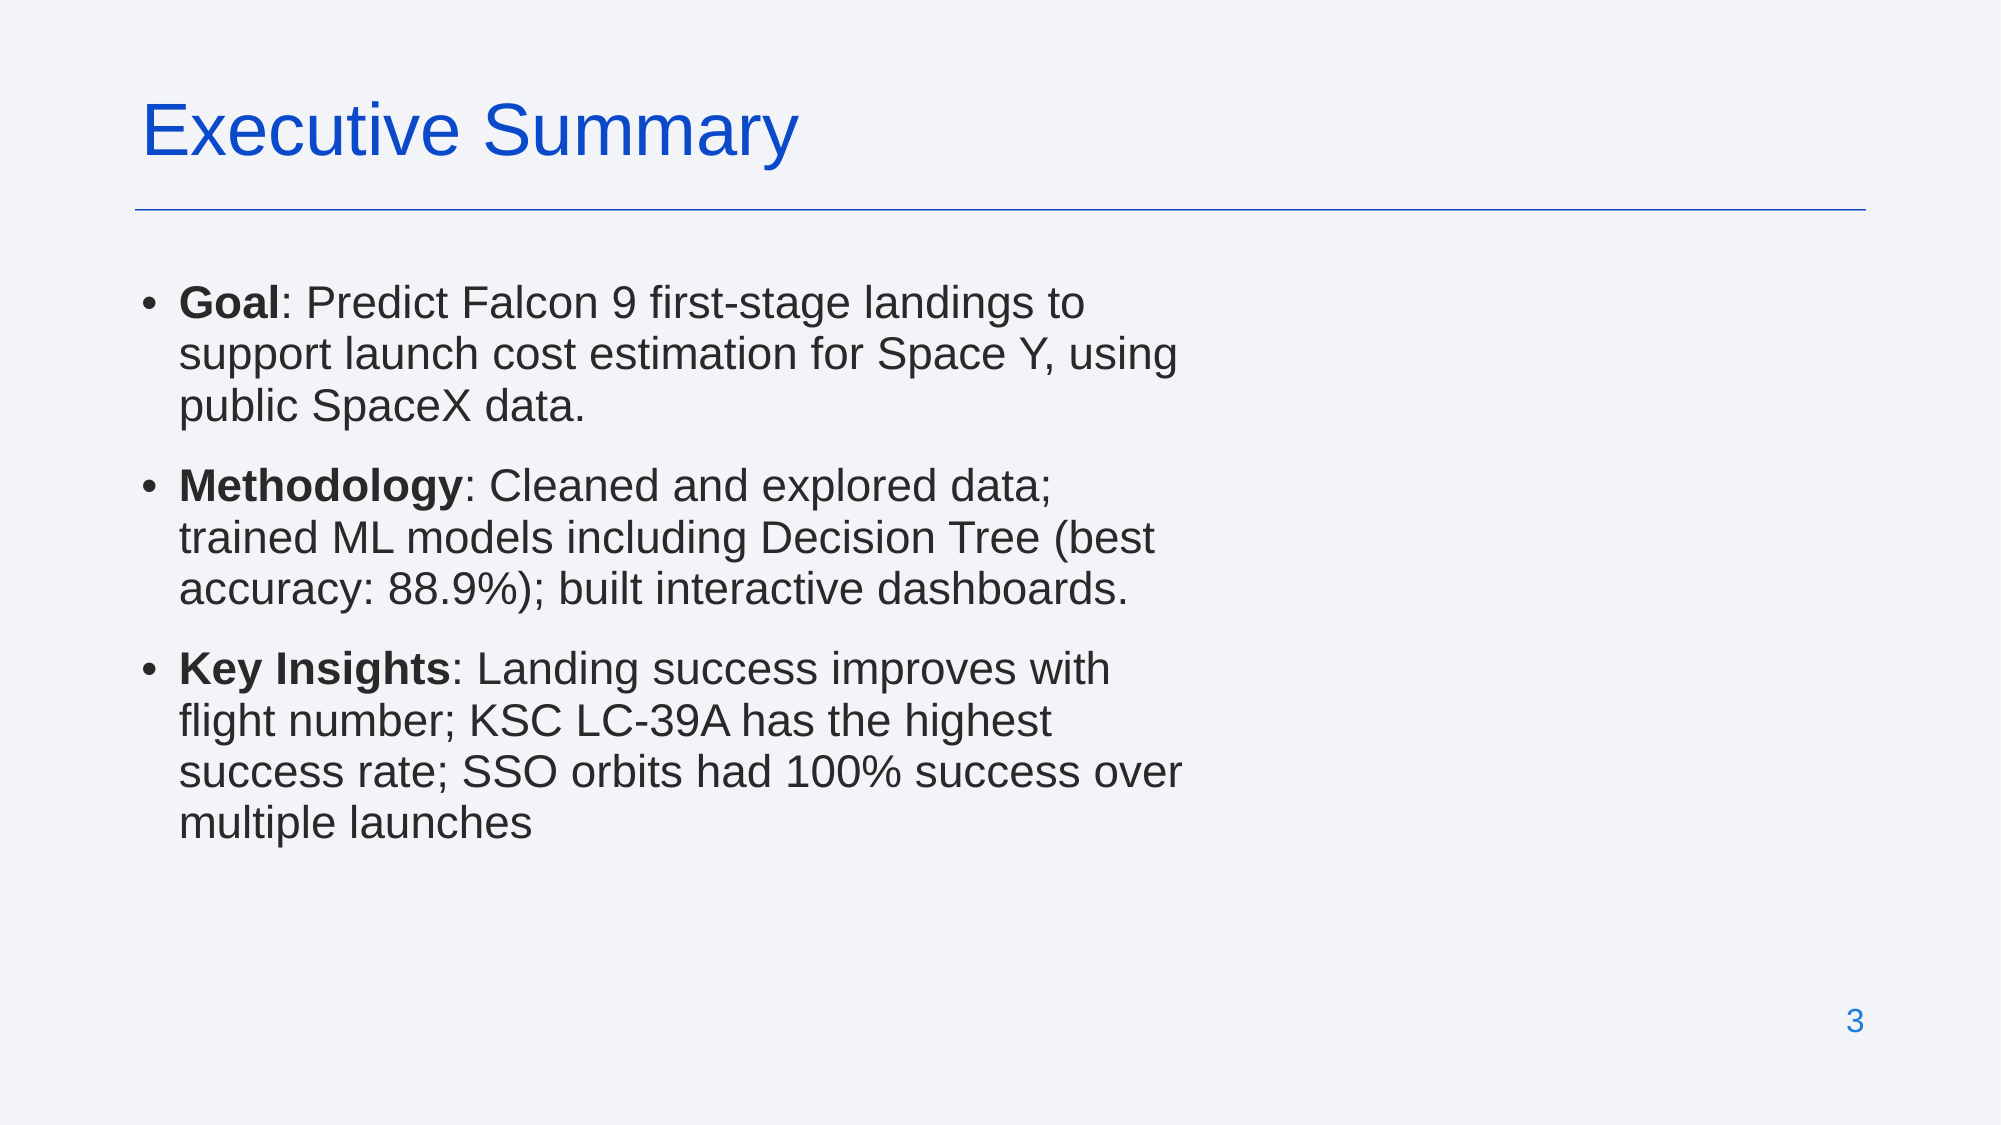

Executive Summary
Goal: Predict Falcon 9 first-stage landings to support launch cost estimation for Space Y, using public SpaceX data.
Methodology: Cleaned and explored data; trained ML models including Decision Tree (best accuracy: 88.9%); built interactive dashboards.
Key Insights: Landing success improves with flight number; KSC LC-39A has the highest success rate; SSO orbits had 100% success over multiple launches
3